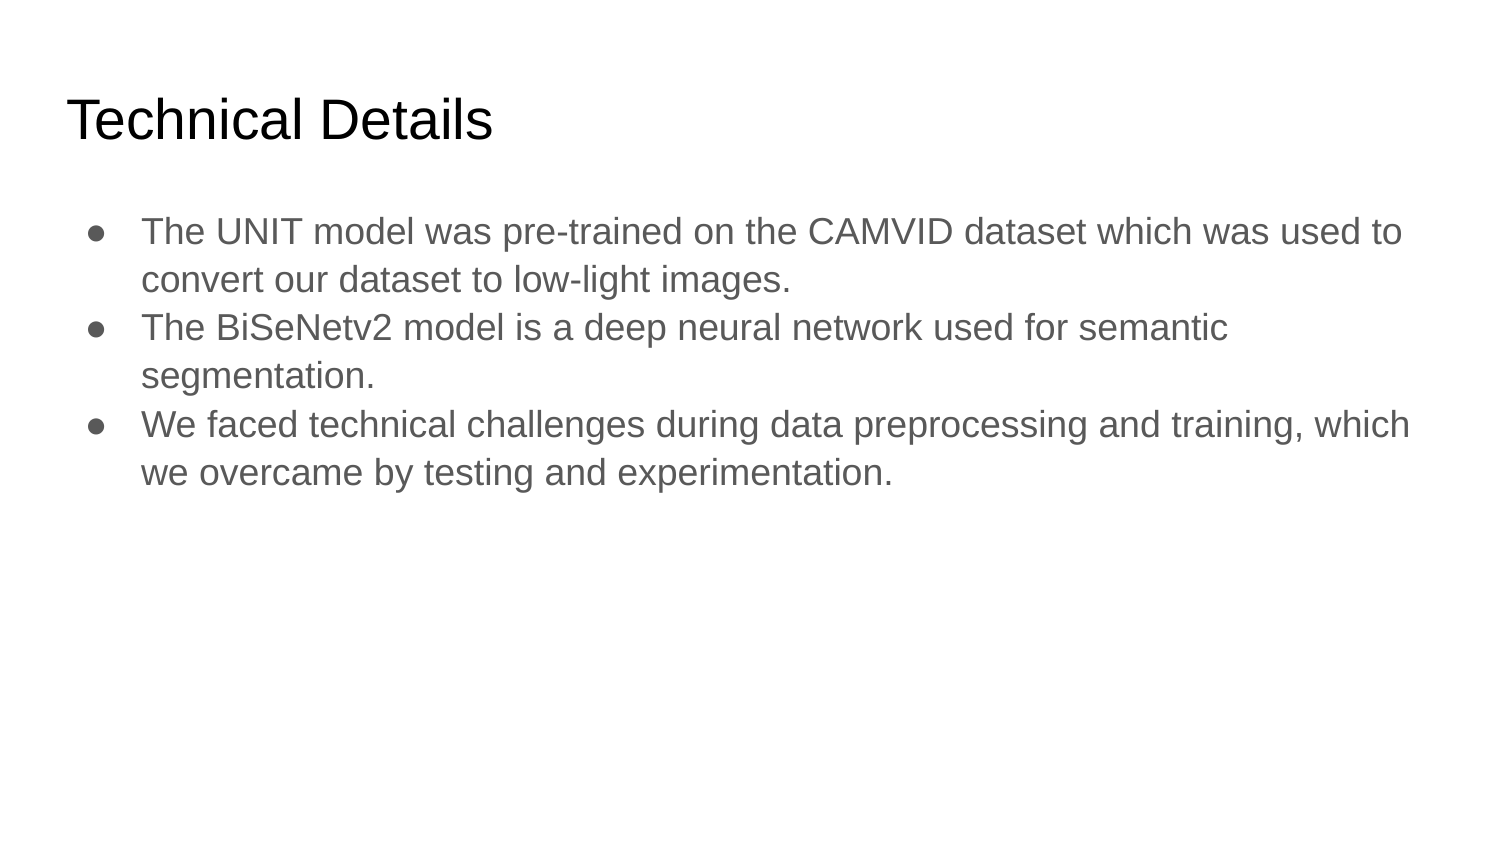

# Technical Details
The UNIT model was pre-trained on the CAMVID dataset which was used to convert our dataset to low-light images.
The BiSeNetv2 model is a deep neural network used for semantic segmentation.
We faced technical challenges during data preprocessing and training, which we overcame by testing and experimentation.